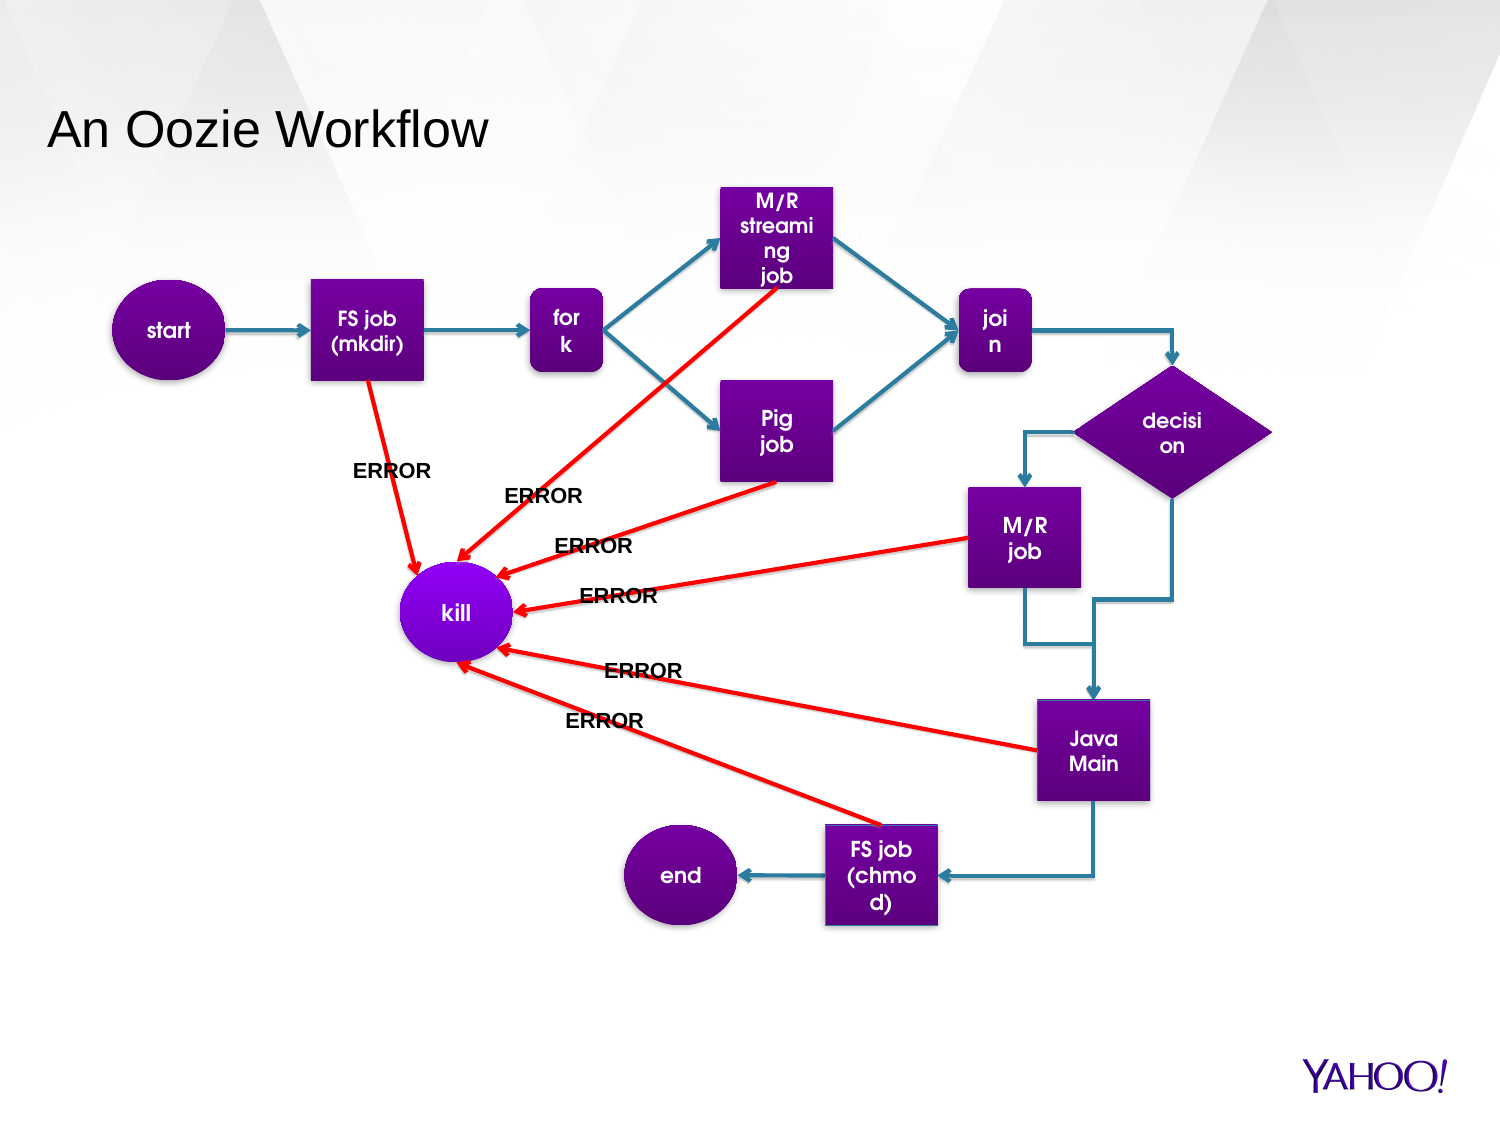

# An Oozie Workflow
M/R
streaming
job
OK
start
FS job (mkdir)
OK
fork
join
decision
Pig
job
MORE
OK
ERROR
ERROR
M/R
job
ENOUGH
ERROR
kill
ERROR
OK
ERROR
ERROR
Java Main
end
FS job
(chmod)
OK
OK